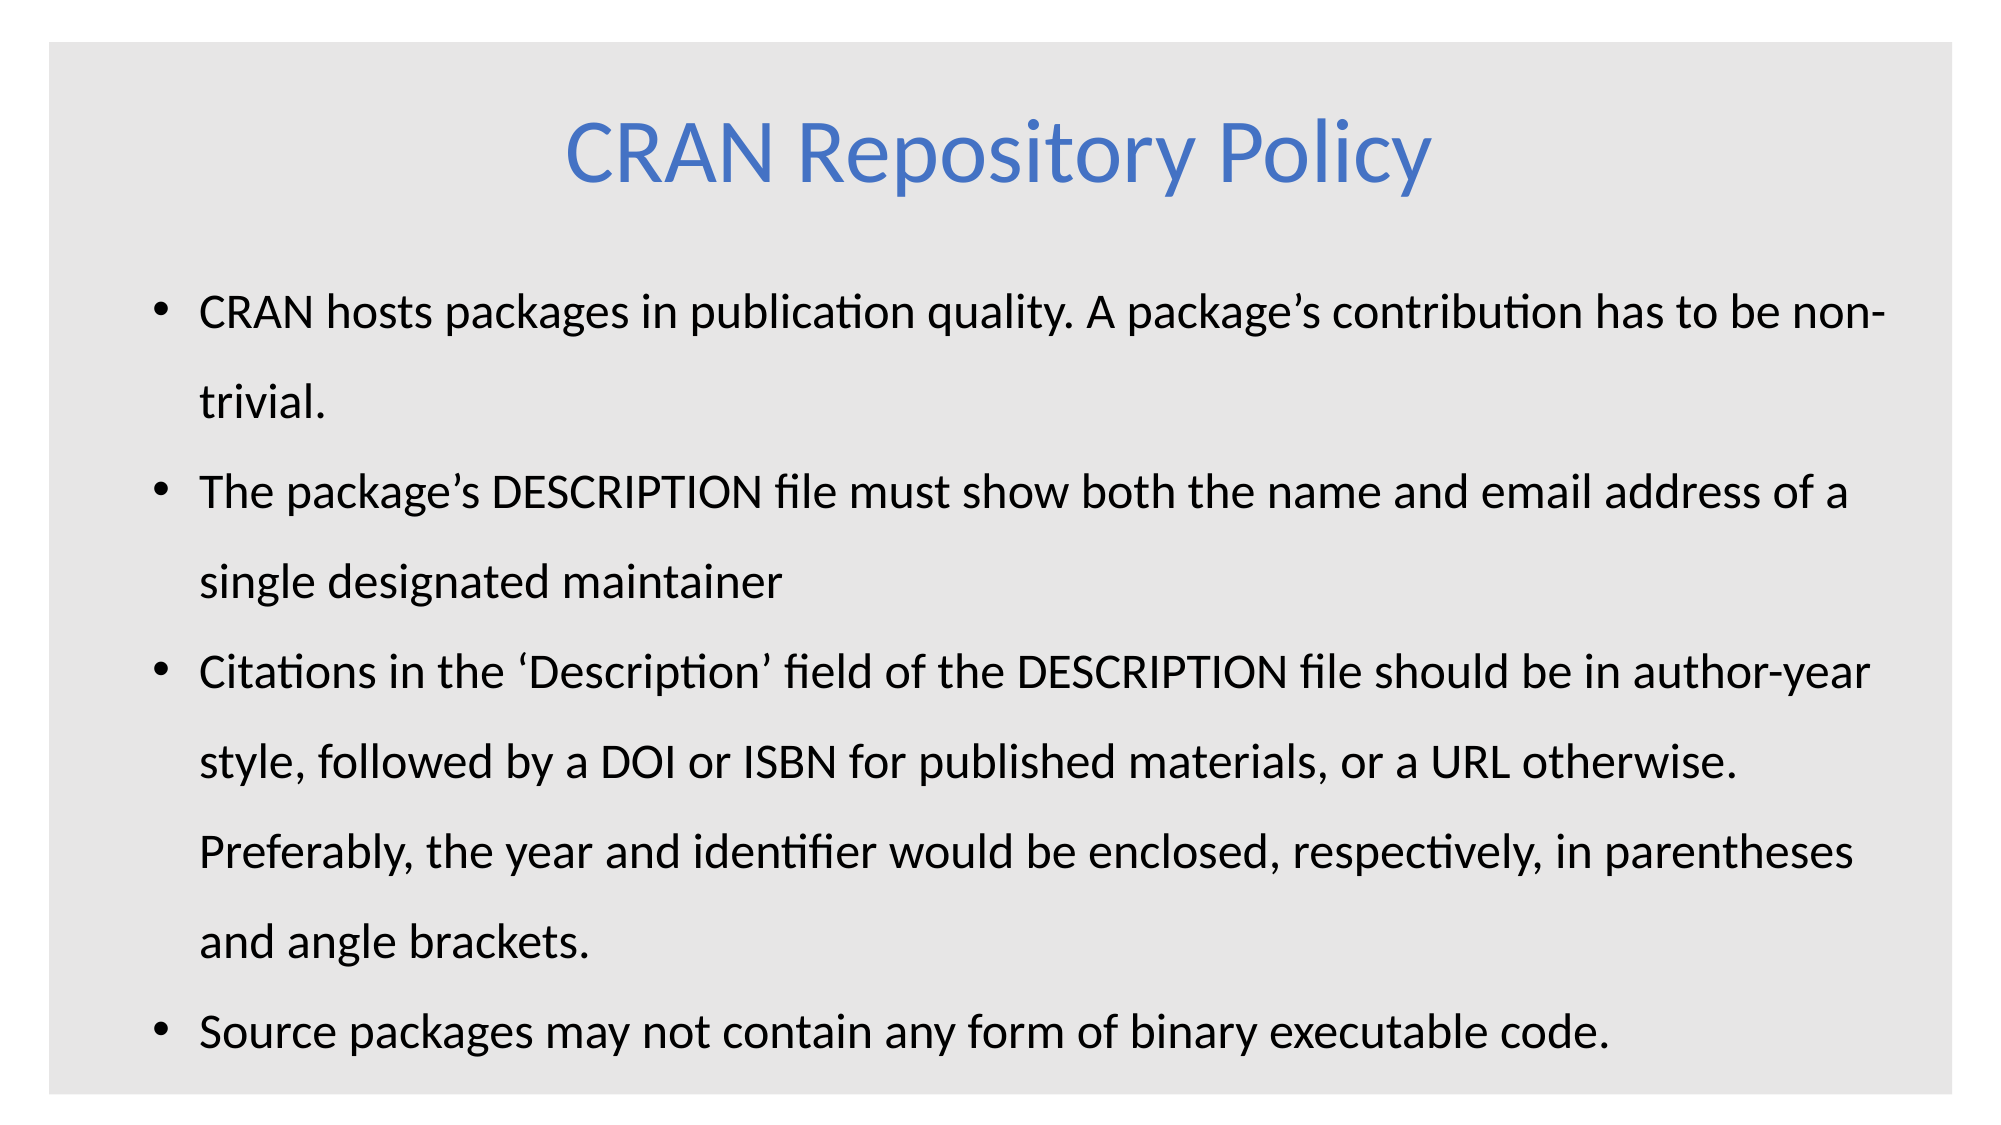

# CRAN Repository Policy
CRAN hosts packages in publication quality. A package’s contribution has to be non-trivial.
The package’s DESCRIPTION file must show both the name and email address of a single designated maintainer
Citations in the ‘Description’ field of the DESCRIPTION file should be in author-year style, followed by a DOI or ISBN for published materials, or a URL otherwise. Preferably, the year and identifier would be enclosed, respectively, in parentheses and angle brackets.
Source packages may not contain any form of binary executable code.